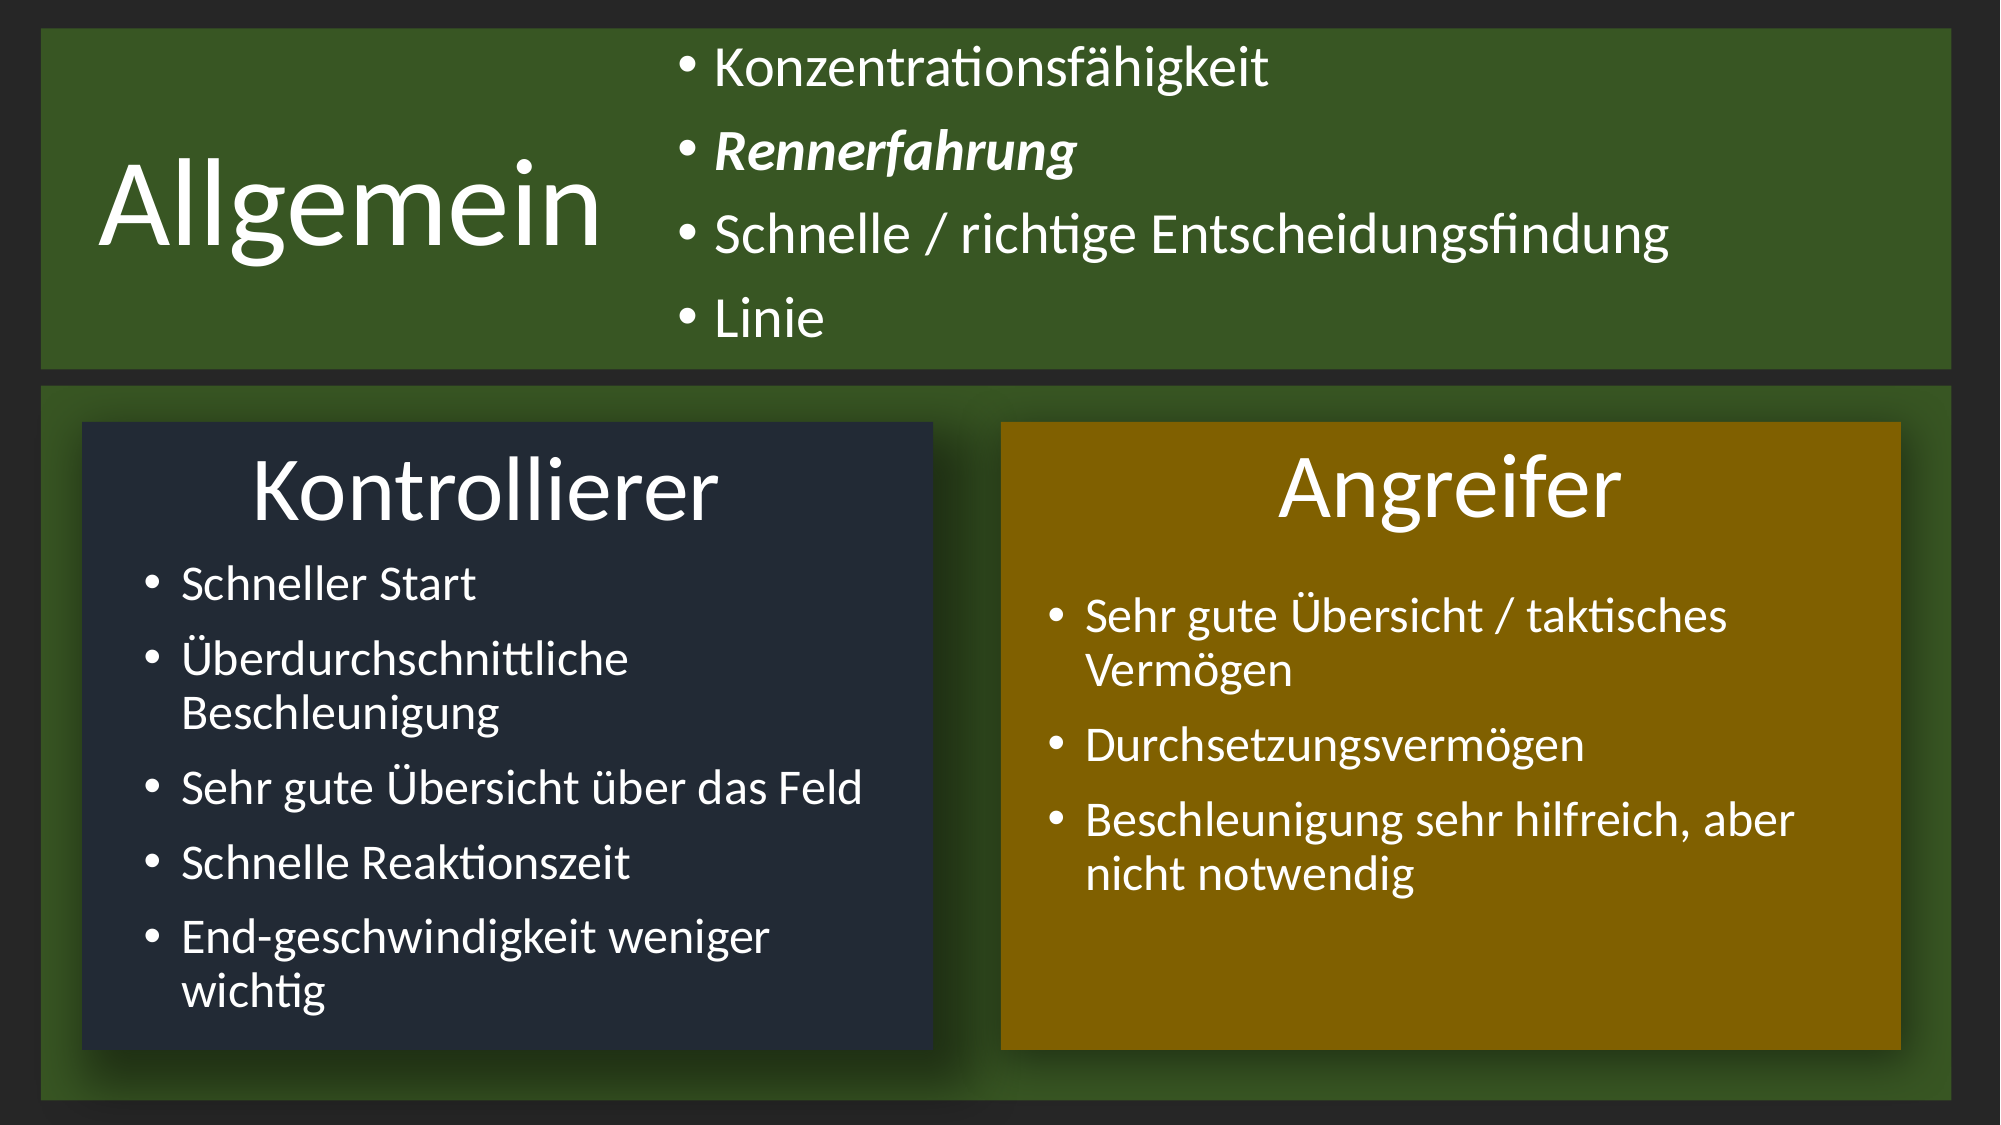

Konzentrationsfähigkeit
Rennerfahrung
Schnelle / richtige Entscheidungsfindung
Linie

# Allgemein

Angreifer

Kontrollierer
Schneller Start
Überdurchschnittliche Beschleunigung
Sehr gute Übersicht über das Feld
Schnelle Reaktionszeit
End-geschwindigkeit weniger wichtig
Sehr gute Übersicht / taktisches Vermögen
Durchsetzungsvermögen
Beschleunigung sehr hilfreich, aber nicht notwendig